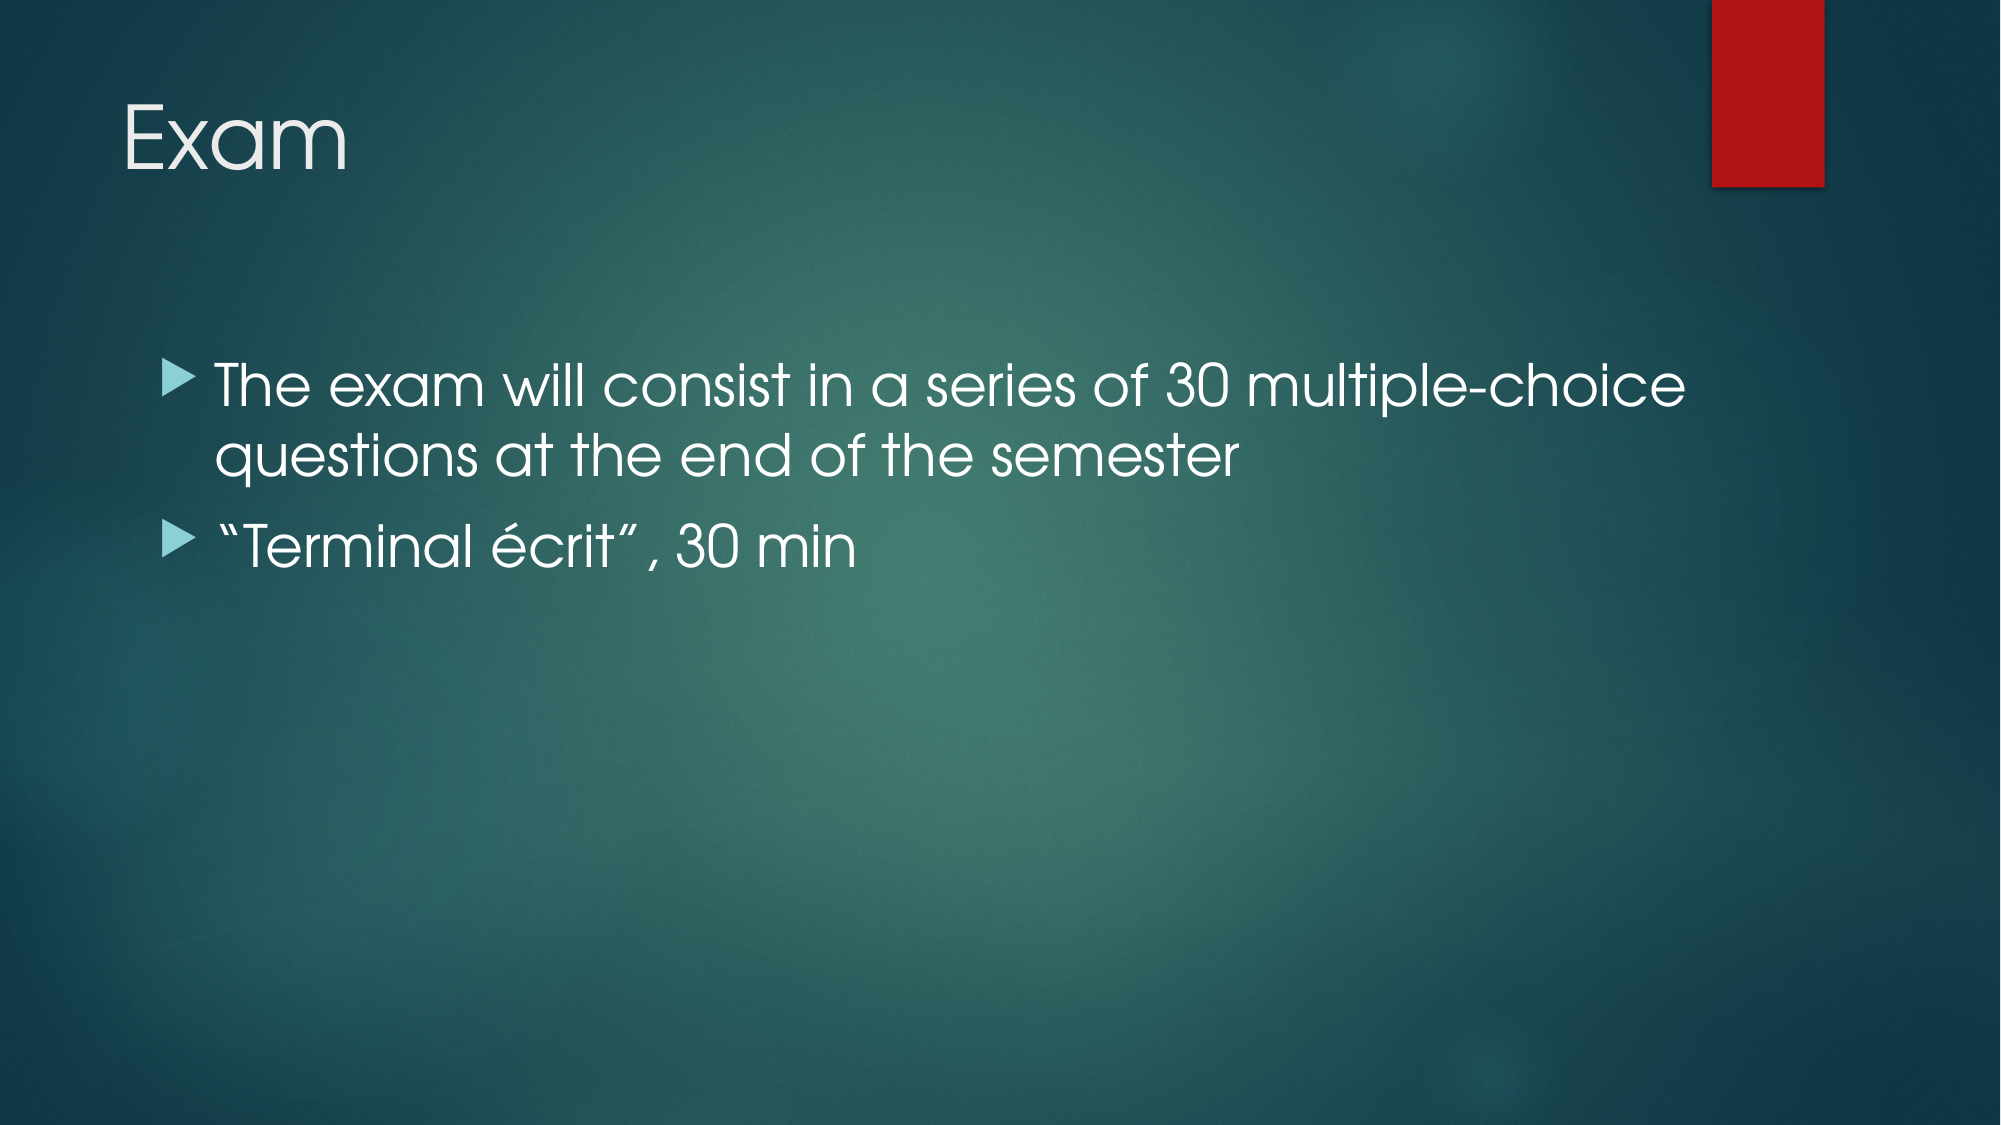

# Exam
The exam will consist in a series of 30 multiple-choice questions at the end of the semester
“Terminal écrit”, 30 min